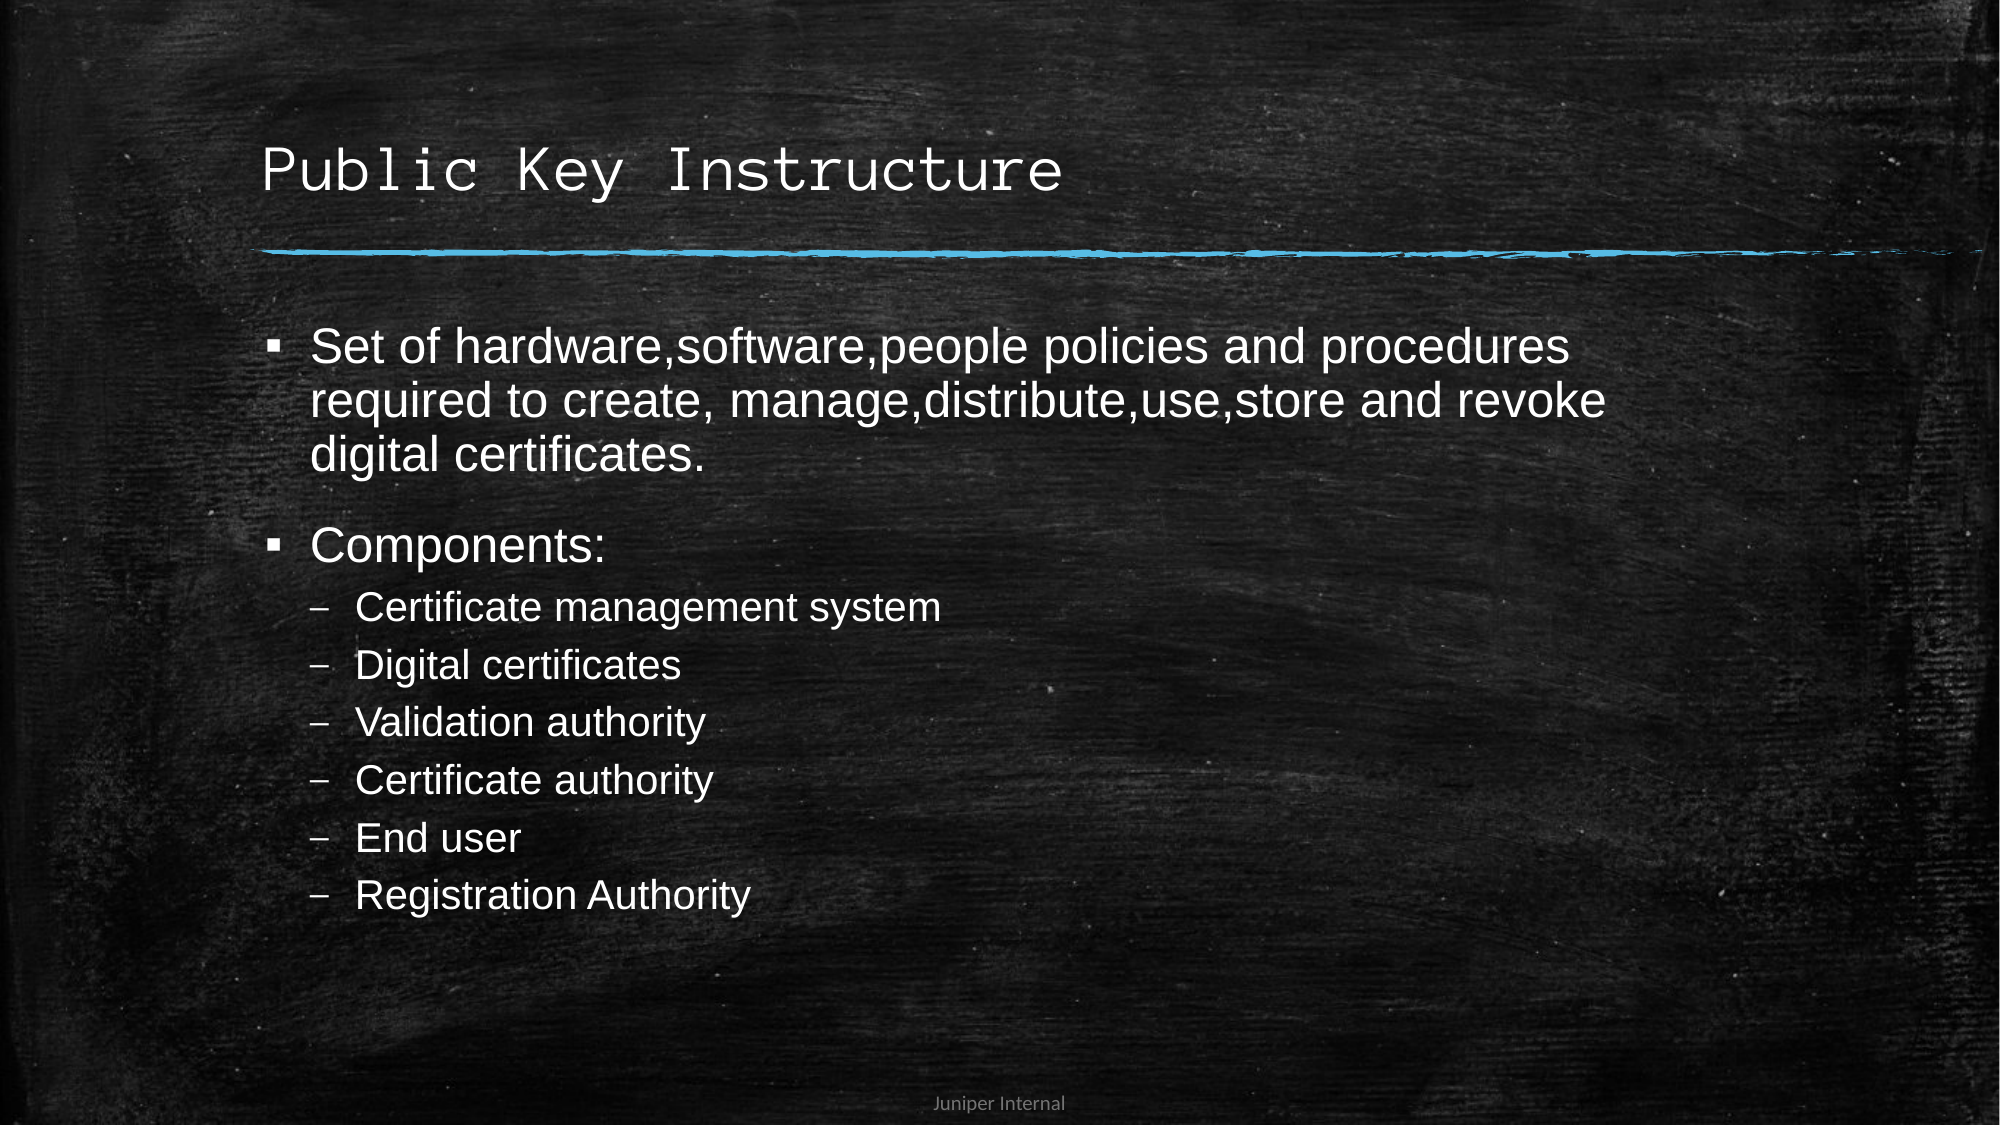

# Public Key Instructure
Set of hardware,software,people policies and procedures required to create, manage,distribute,use,store and revoke digital certificates.
Components:
Certificate management system
Digital certificates
Validation authority
Certificate authority
End user
Registration Authority